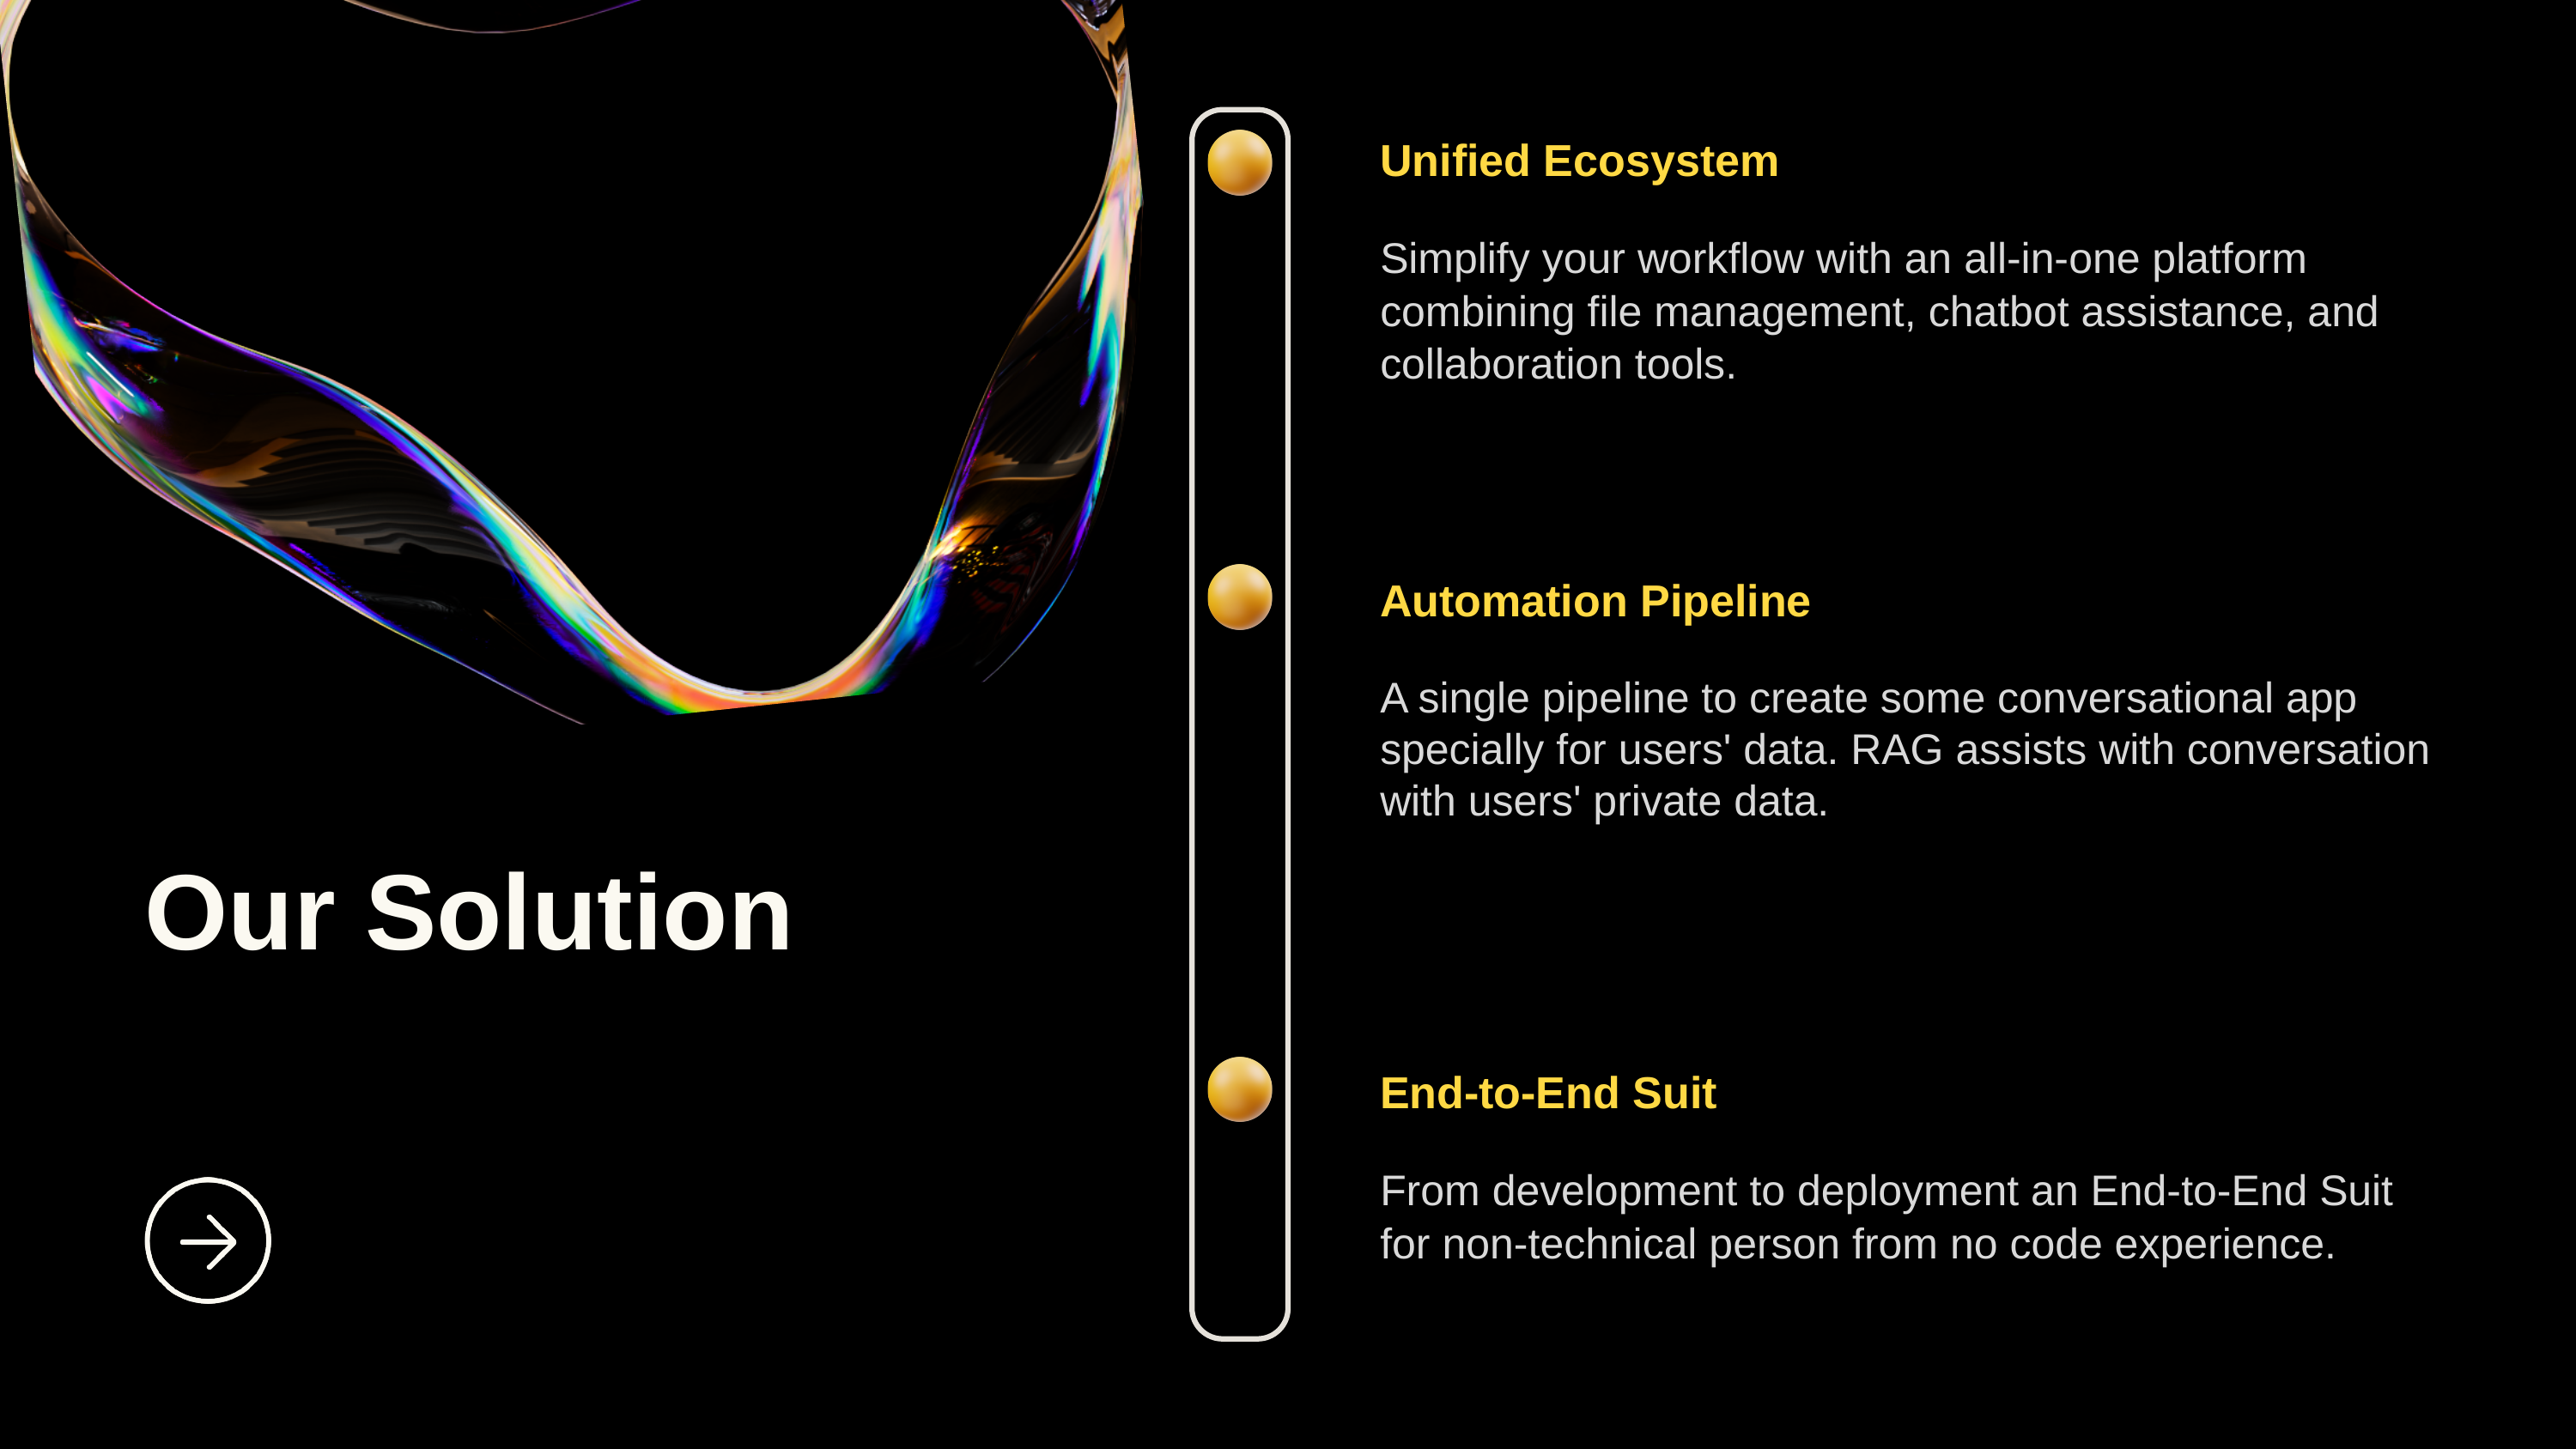

Unified Ecosystem

Simplify your workflow with an all-in-one platform combining file management, chatbot assistance, and collaboration tools.
Automation Pipeline

A single pipeline to create some conversational app specially for users' data. RAG assists with conversation with users' private data.

Our Solution
End-to-End Suit

From development to deployment an End-to-End Suit for non-technical person from no code experience.